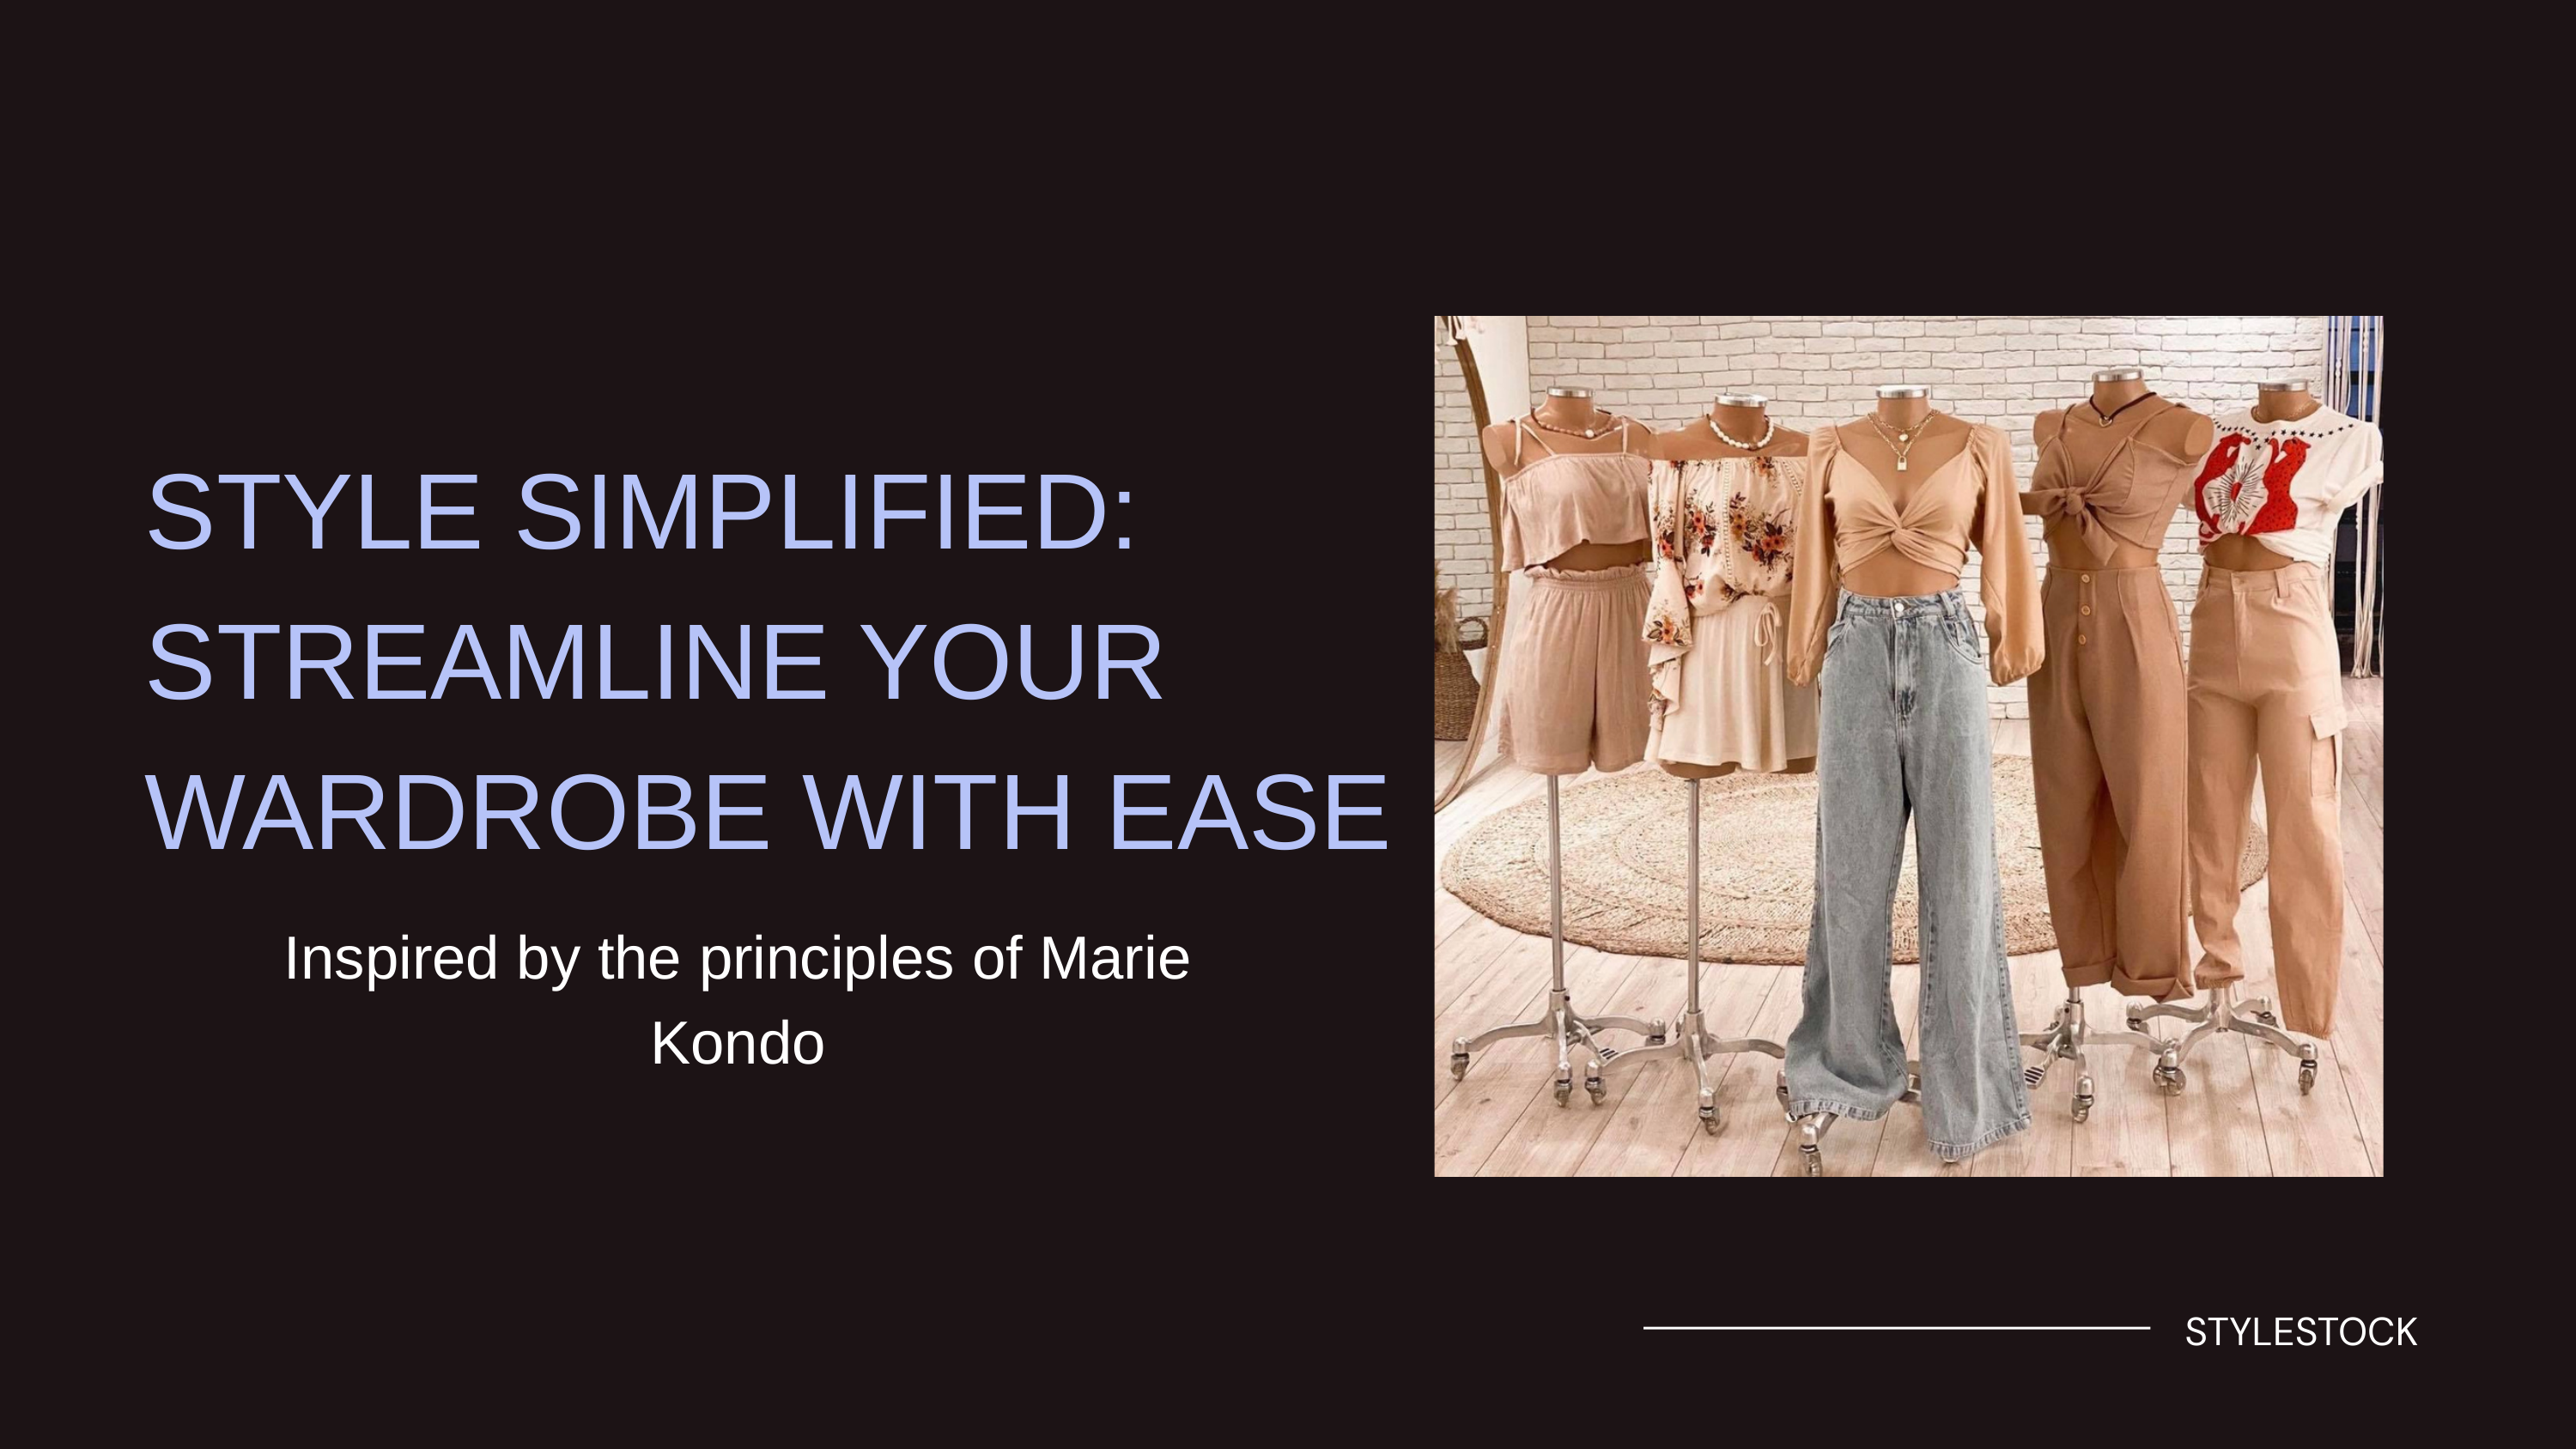

STYLE SIMPLIFIED: STREAMLINE YOUR WARDROBE WITH EASE

Inspired by the principles of Marie Kondo
STYLESTOCK